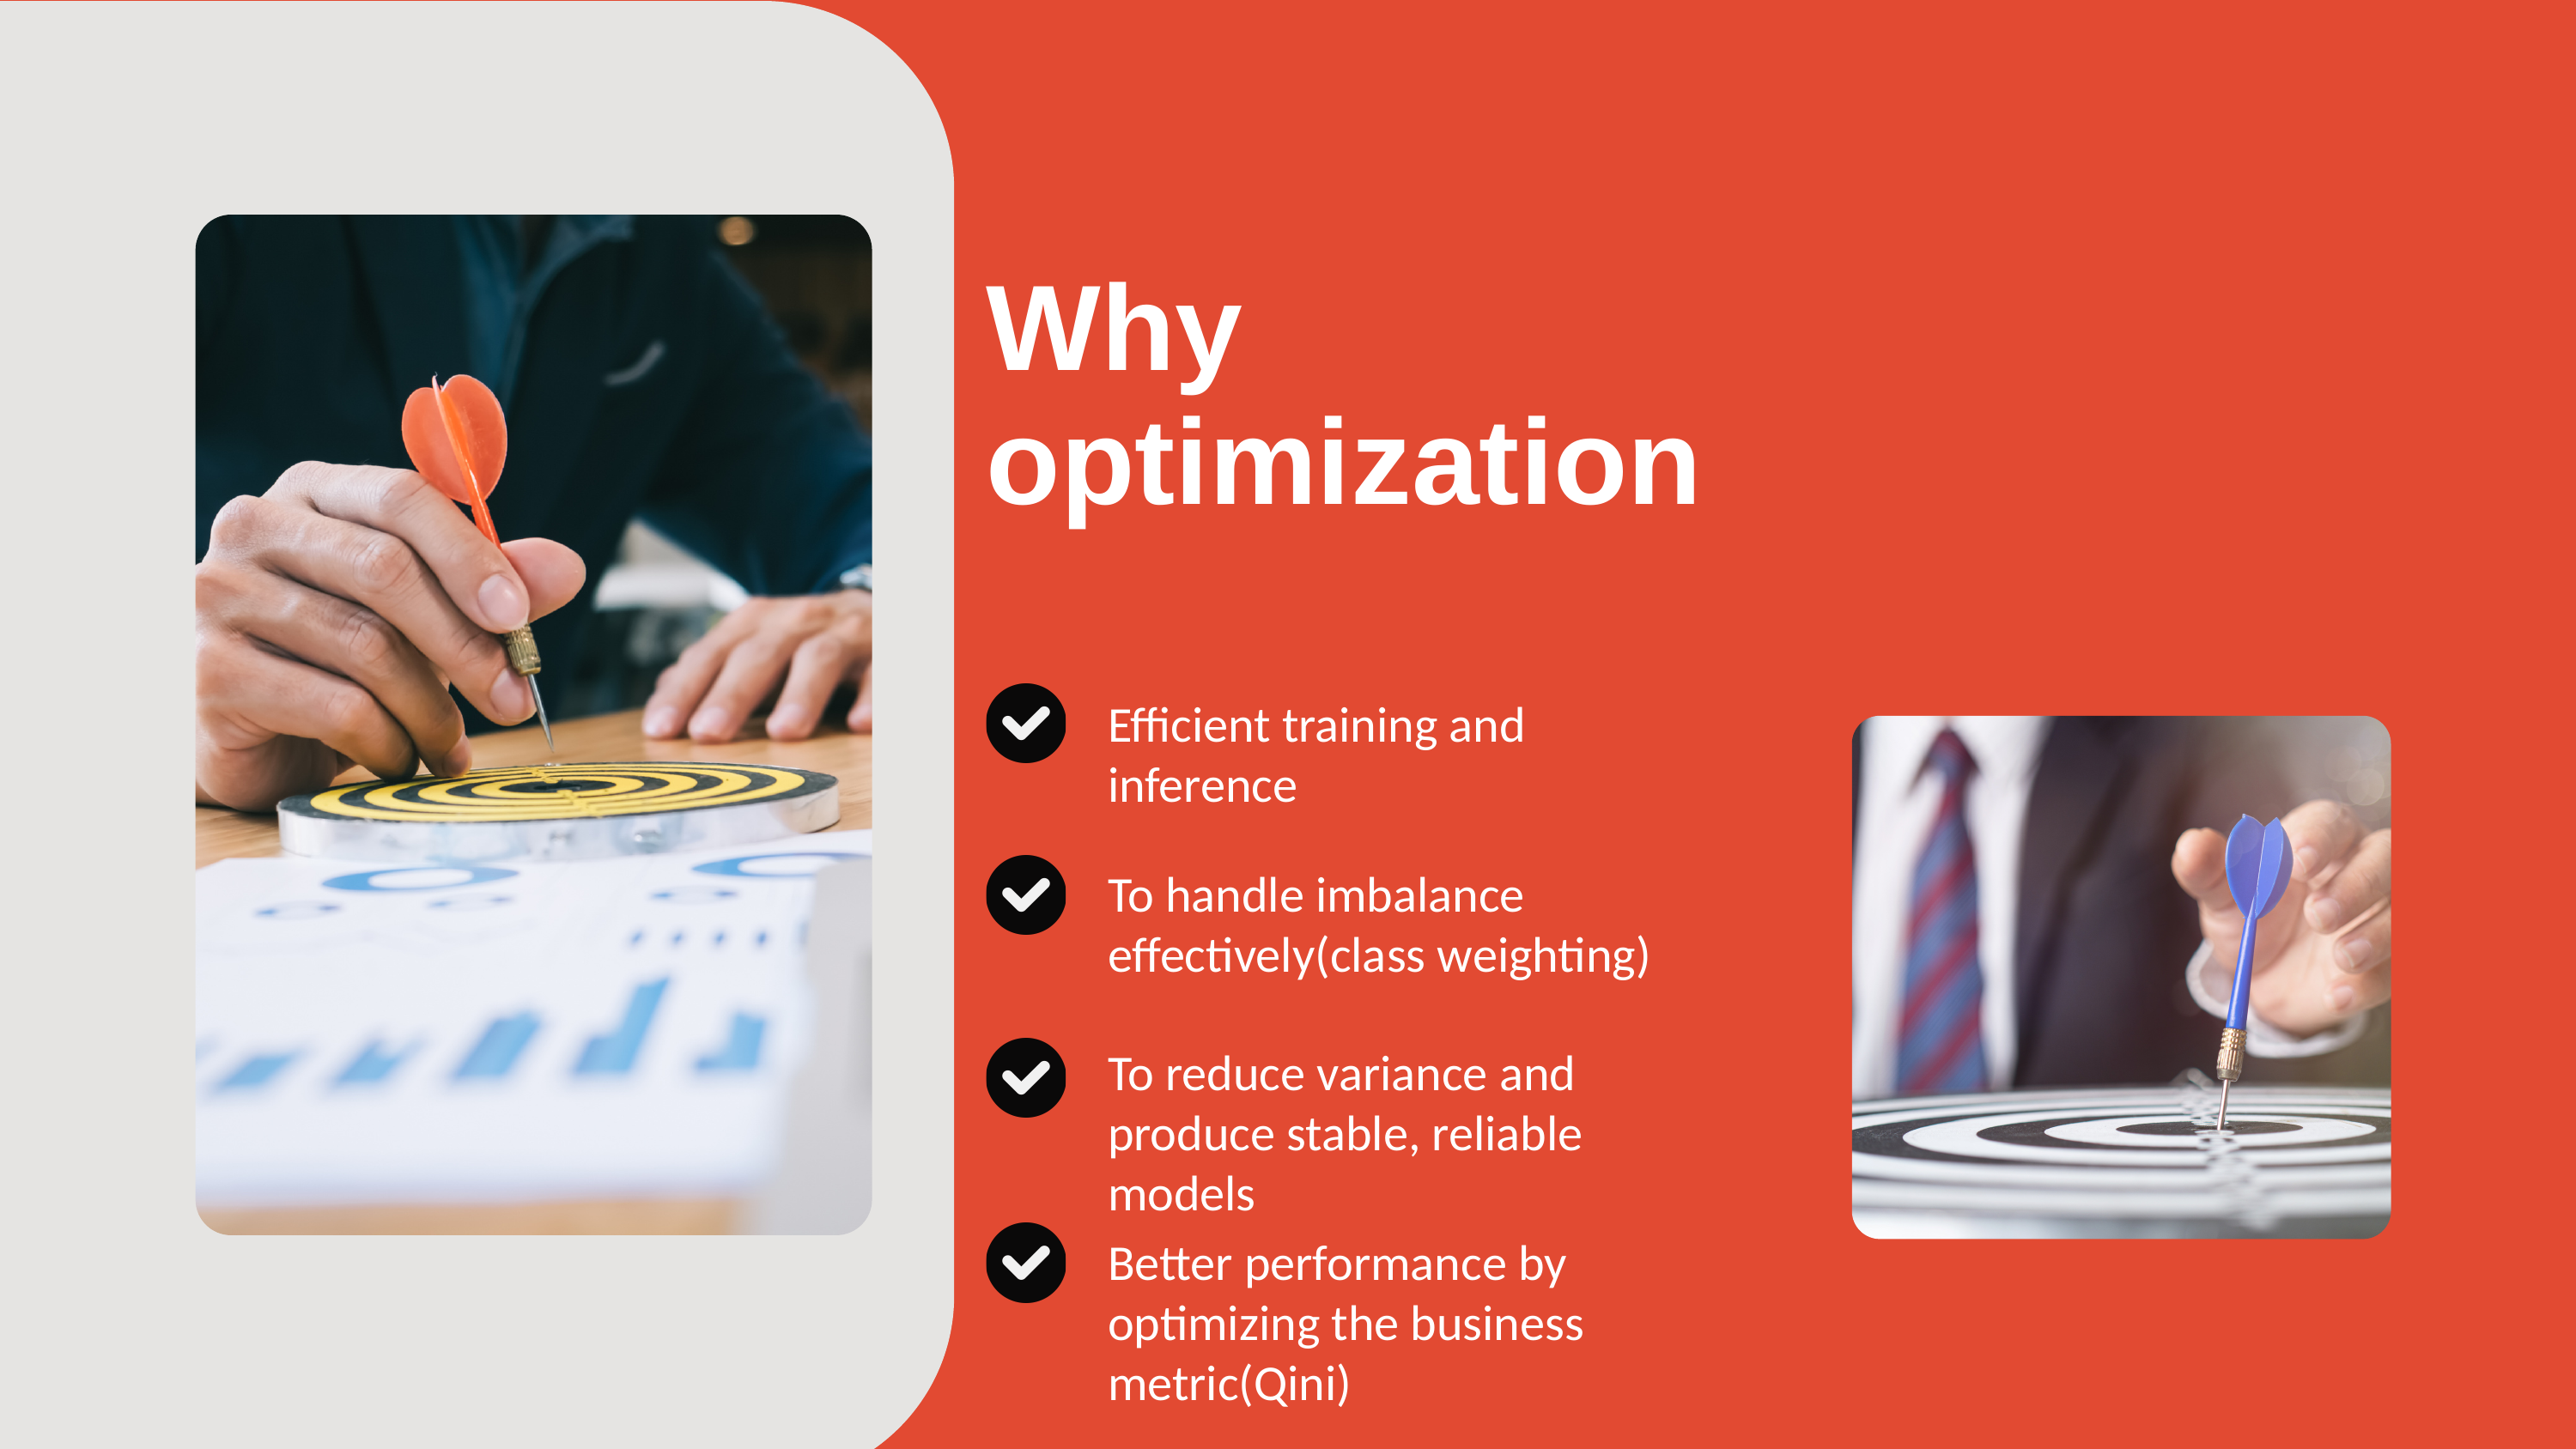

Why optimization

Efficient training and inference

To handle imbalance effectively(class weighting)

To reduce variance and produce stable, reliable models

Better performance by optimizing the business metric(Qini)